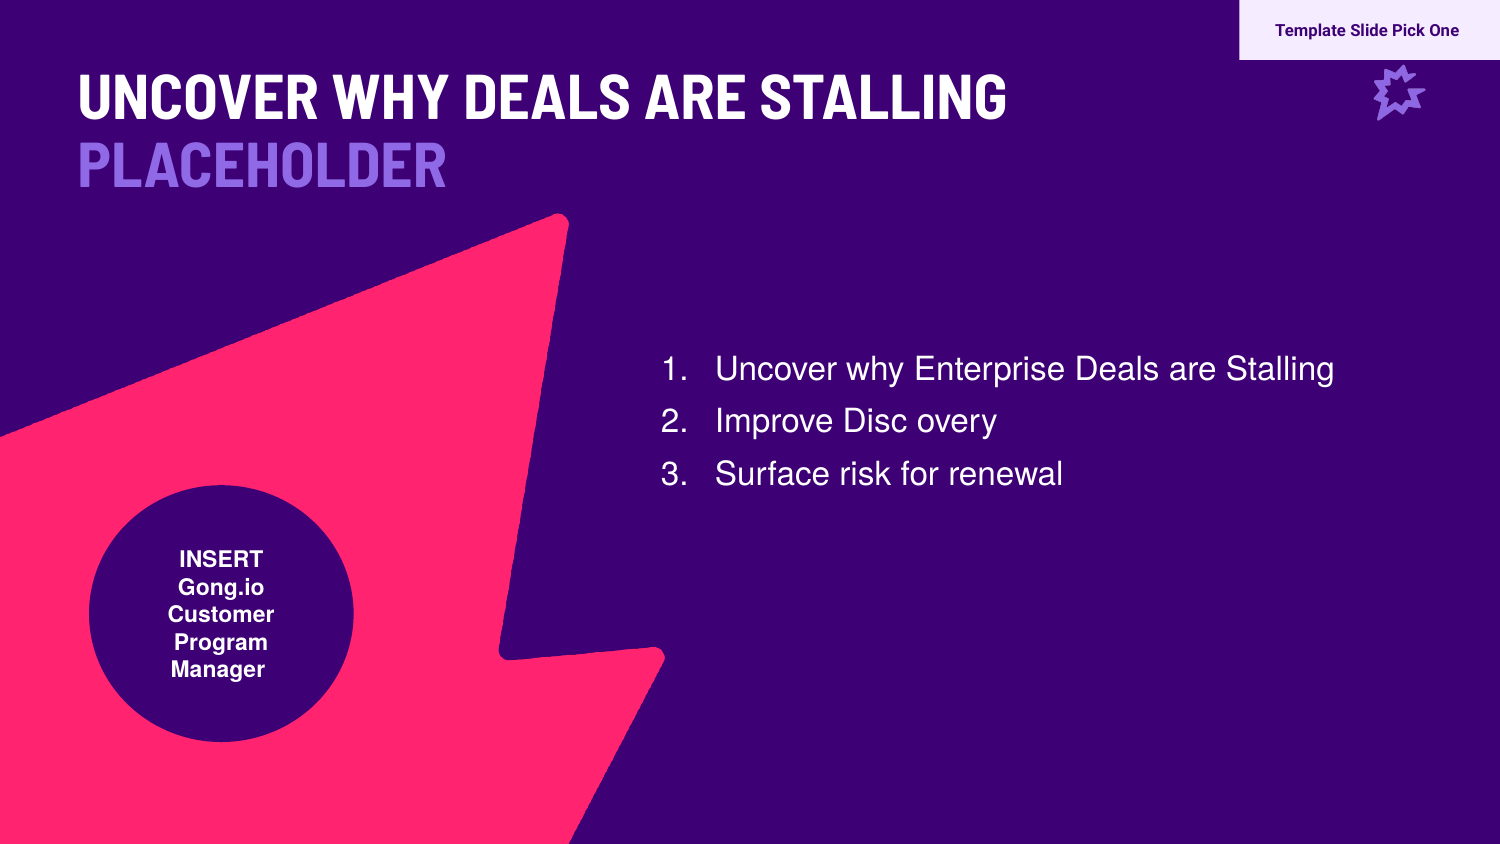

Template Slide Pick One

UNCOVER WHY DEALS ARE STALLING
PLACEHOLDER
Uncover why Enterprise Deals are Stalling
Improve Disc overy
Surface risk for renewal
INSERT Gong.io Customer Program Manager